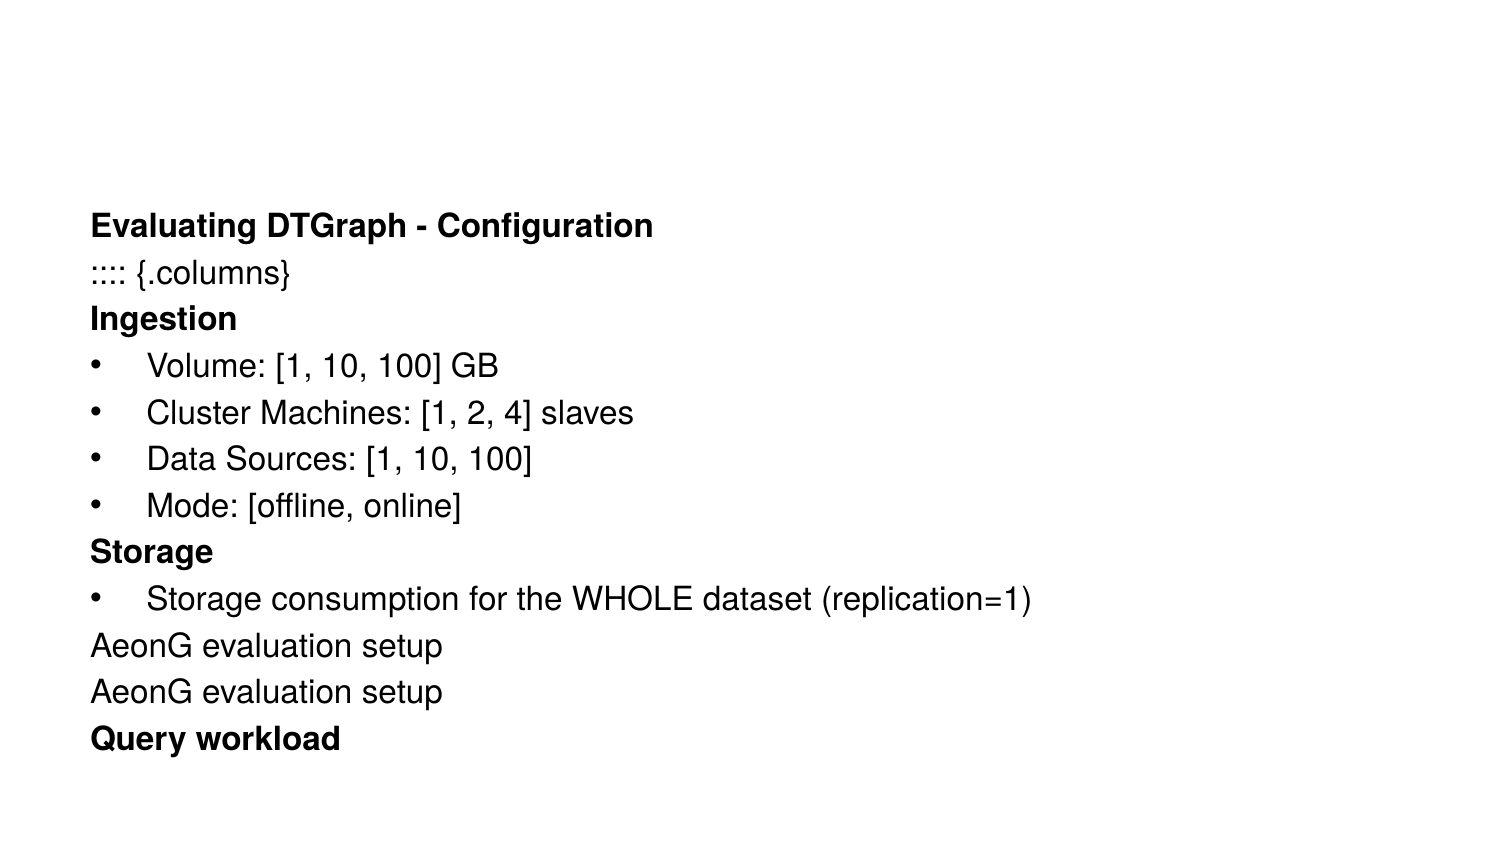

Evaluating DTGraph - Configuration
:::: {.columns}
Ingestion
Volume: [1, 10, 100] GB
Cluster Machines: [1, 2, 4] slaves
Data Sources: [1, 10, 100]
Mode: [offline, online]
Storage
Storage consumption for the WHOLE dataset (replication=1)
AeonG evaluation setup
AeonG evaluation setup
Query workload